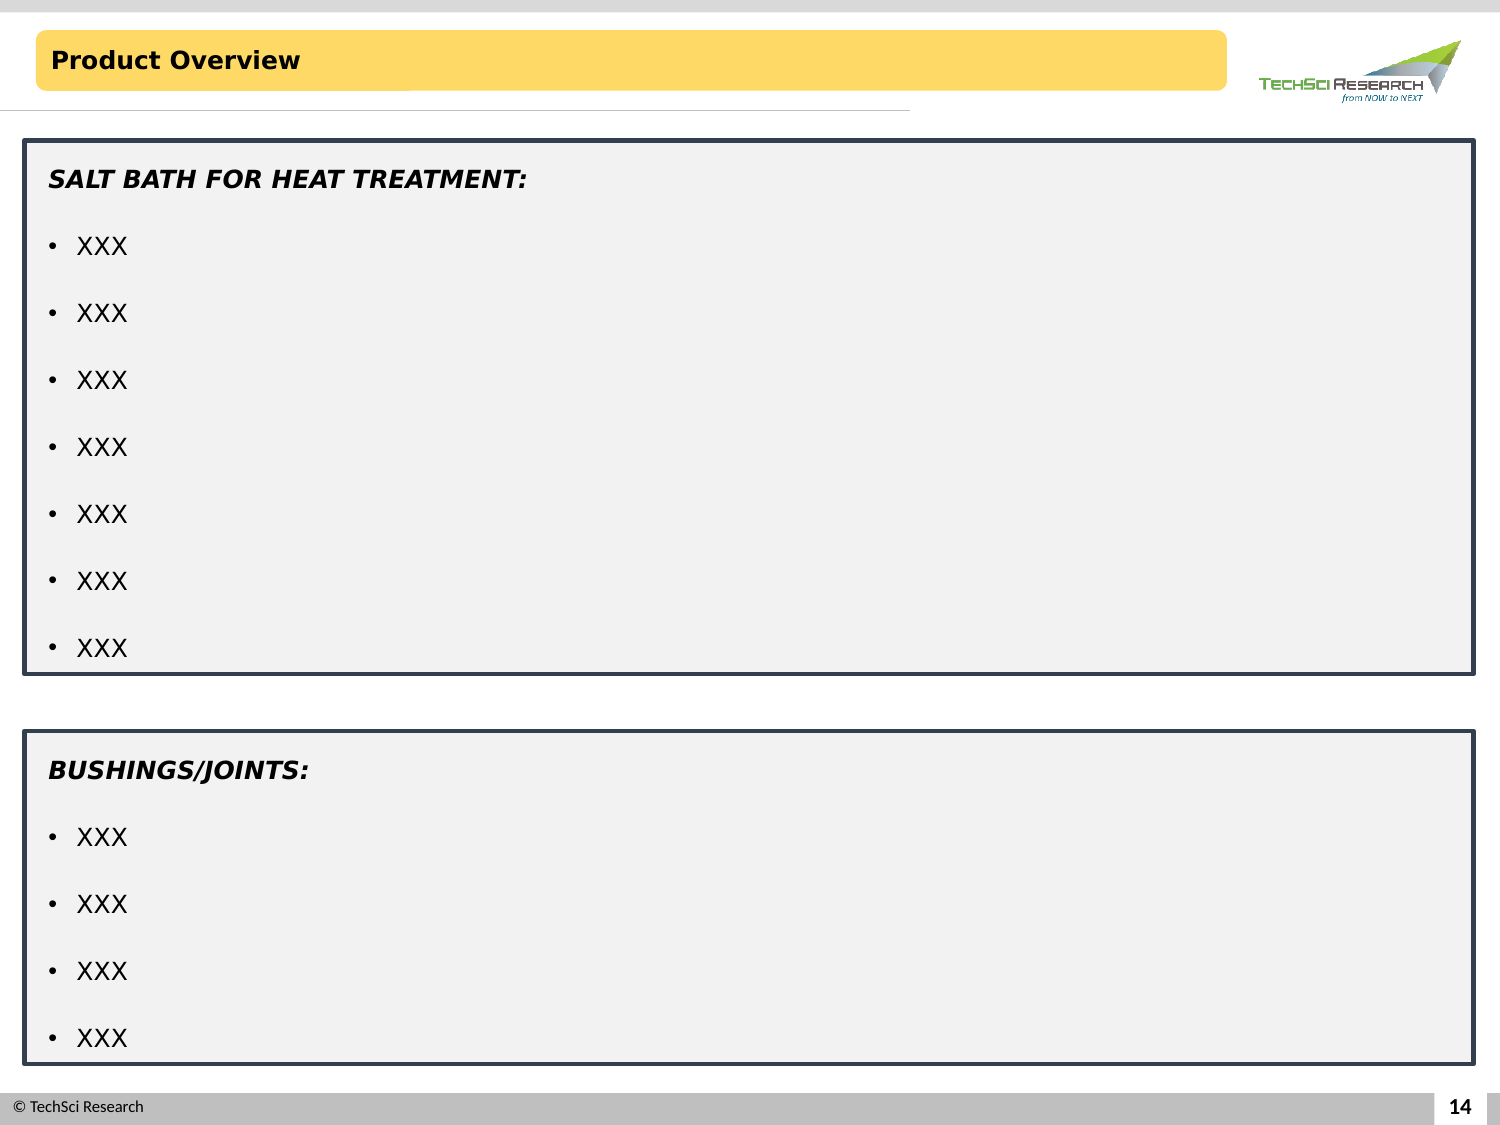

Product Overview
SALT BATH FOR HEAT TREATMENT:
XXX
XXX
XXX
XXX
XXX
XXX
XXX
BUSHINGS/JOINTS:
XXX
XXX
XXX
XXX